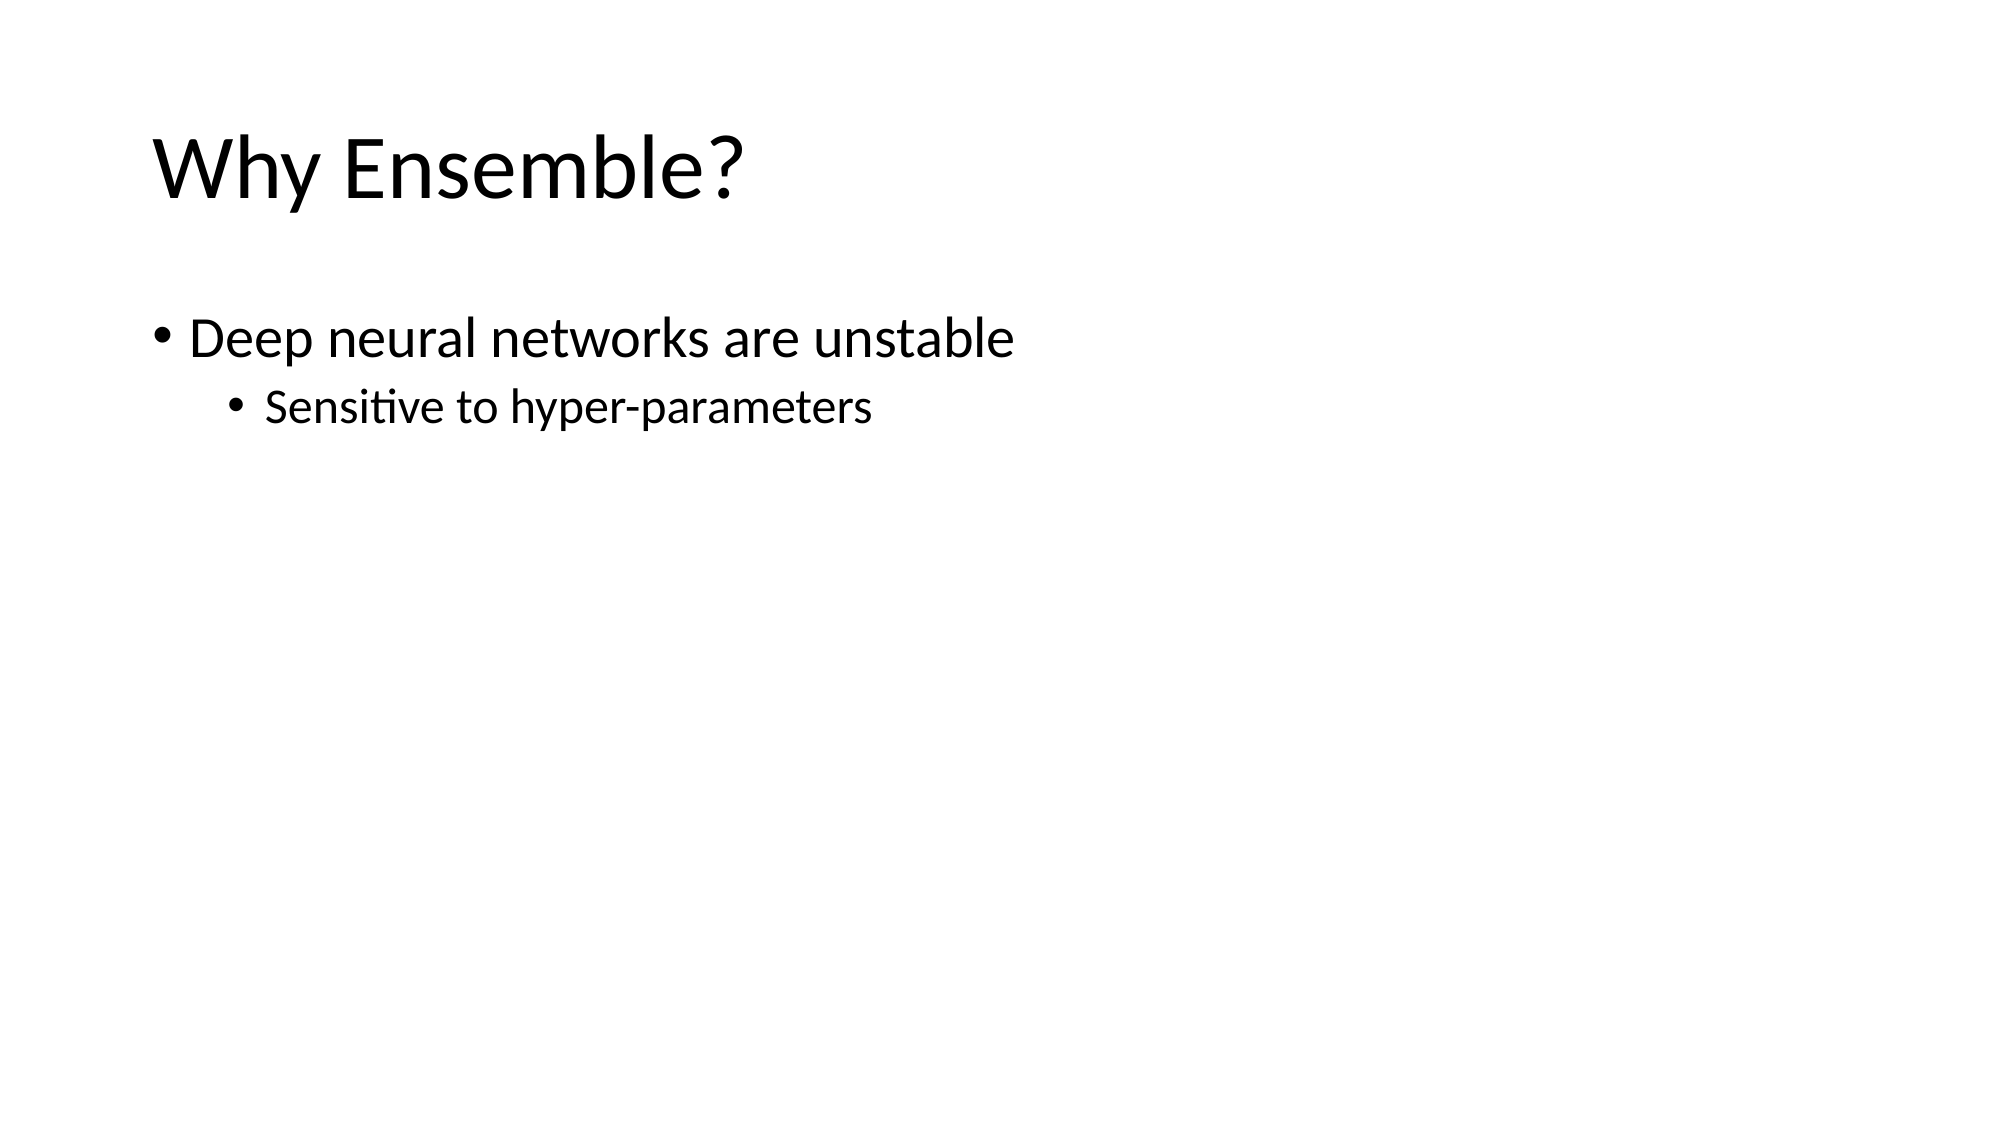

# Why Ensemble?
Deep neural networks are unstable
Sensitive to hyper-parameters